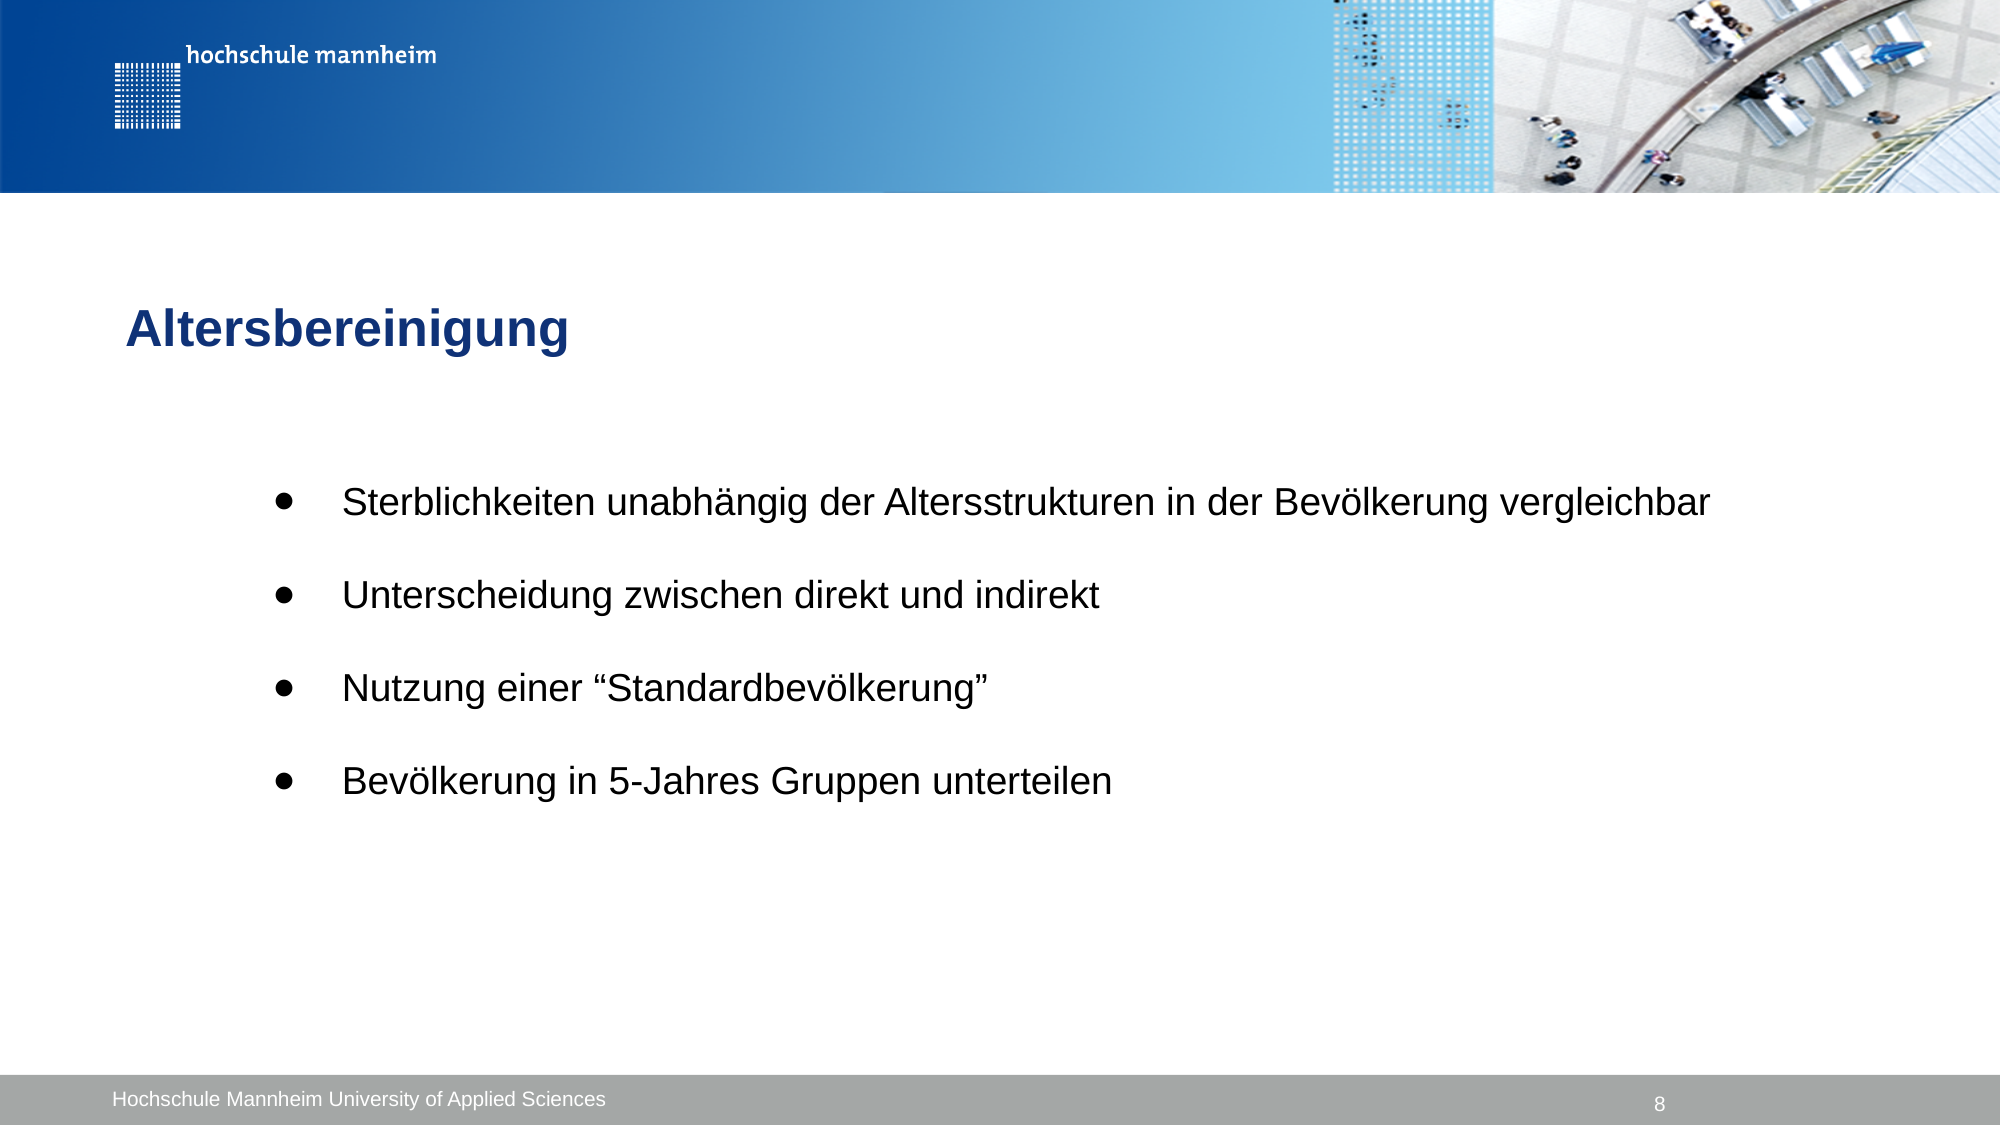

# Altersbereinigung

Sterblichkeiten unabhängig der Altersstrukturen in der Bevölkerung vergleichbar

Unterscheidung zwischen direkt und indirekt

Nutzung einer “Standardbevölkerung”

Bevölkerung in 5-Jahres Gruppen unterteilen

8
Hochschule Mannheim University of Applied Sciences